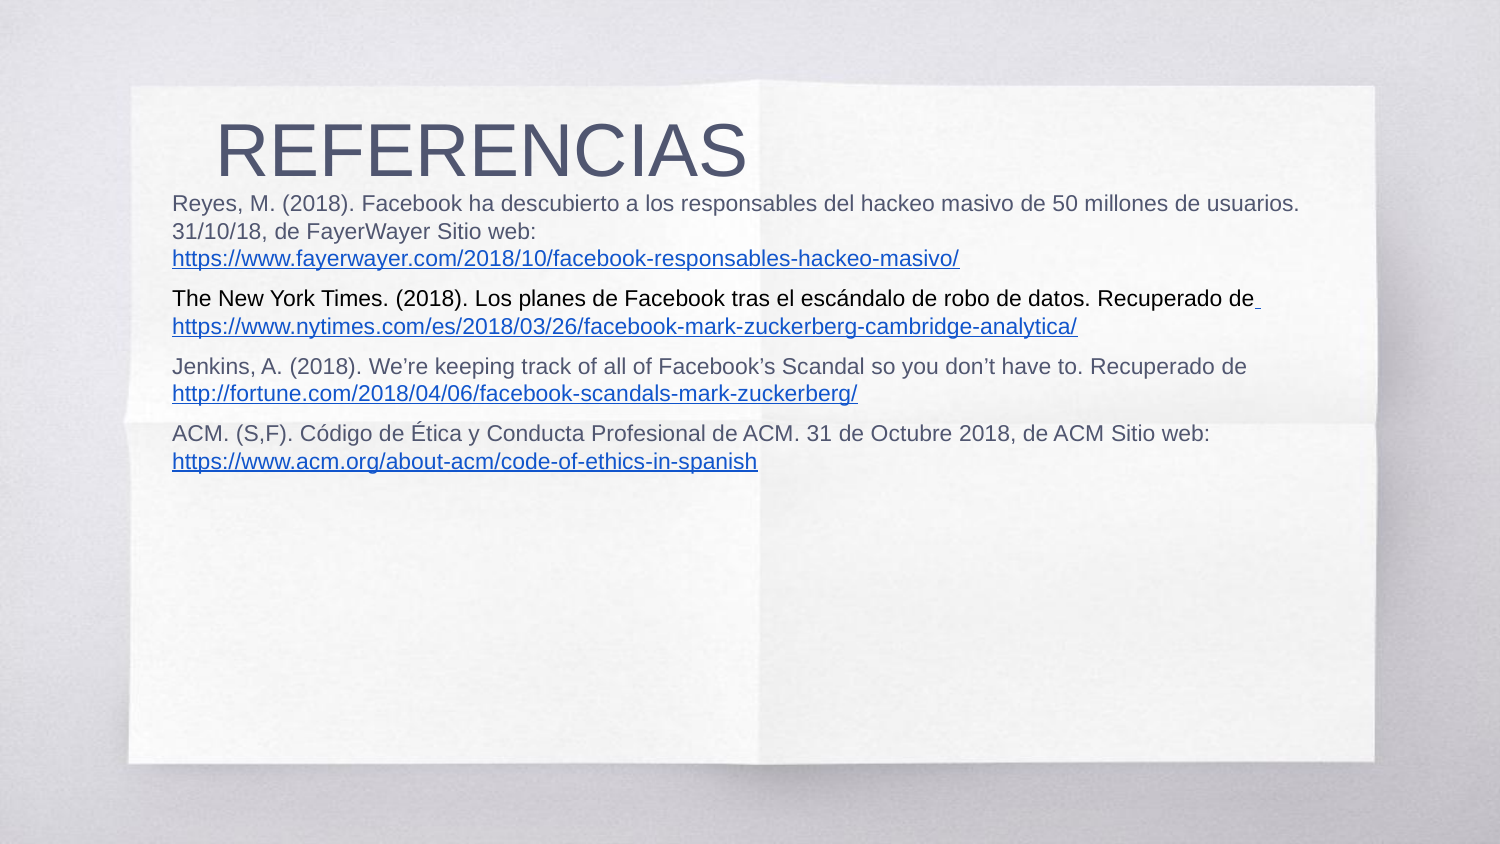

# REFERENCIAS
Reyes, M. (2018). Facebook ha descubierto a los responsables del hackeo masivo de 50 millones de usuarios. 31/10/18, de FayerWayer Sitio web: https://www.fayerwayer.com/2018/10/facebook-responsables-hackeo-masivo/
The New York Times. (2018). Los planes de Facebook tras el escándalo de robo de datos. Recuperado de https://www.nytimes.com/es/2018/03/26/facebook-mark-zuckerberg-cambridge-analytica/
Jenkins, A. (2018). We’re keeping track of all of Facebook’s Scandal so you don’t have to. Recuperado de http://fortune.com/2018/04/06/facebook-scandals-mark-zuckerberg/
ACM. (S,F). Código de Ética y Conducta Profesional de ACM. 31 de Octubre 2018, de ACM Sitio web: https://www.acm.org/about-acm/code-of-ethics-in-spanish